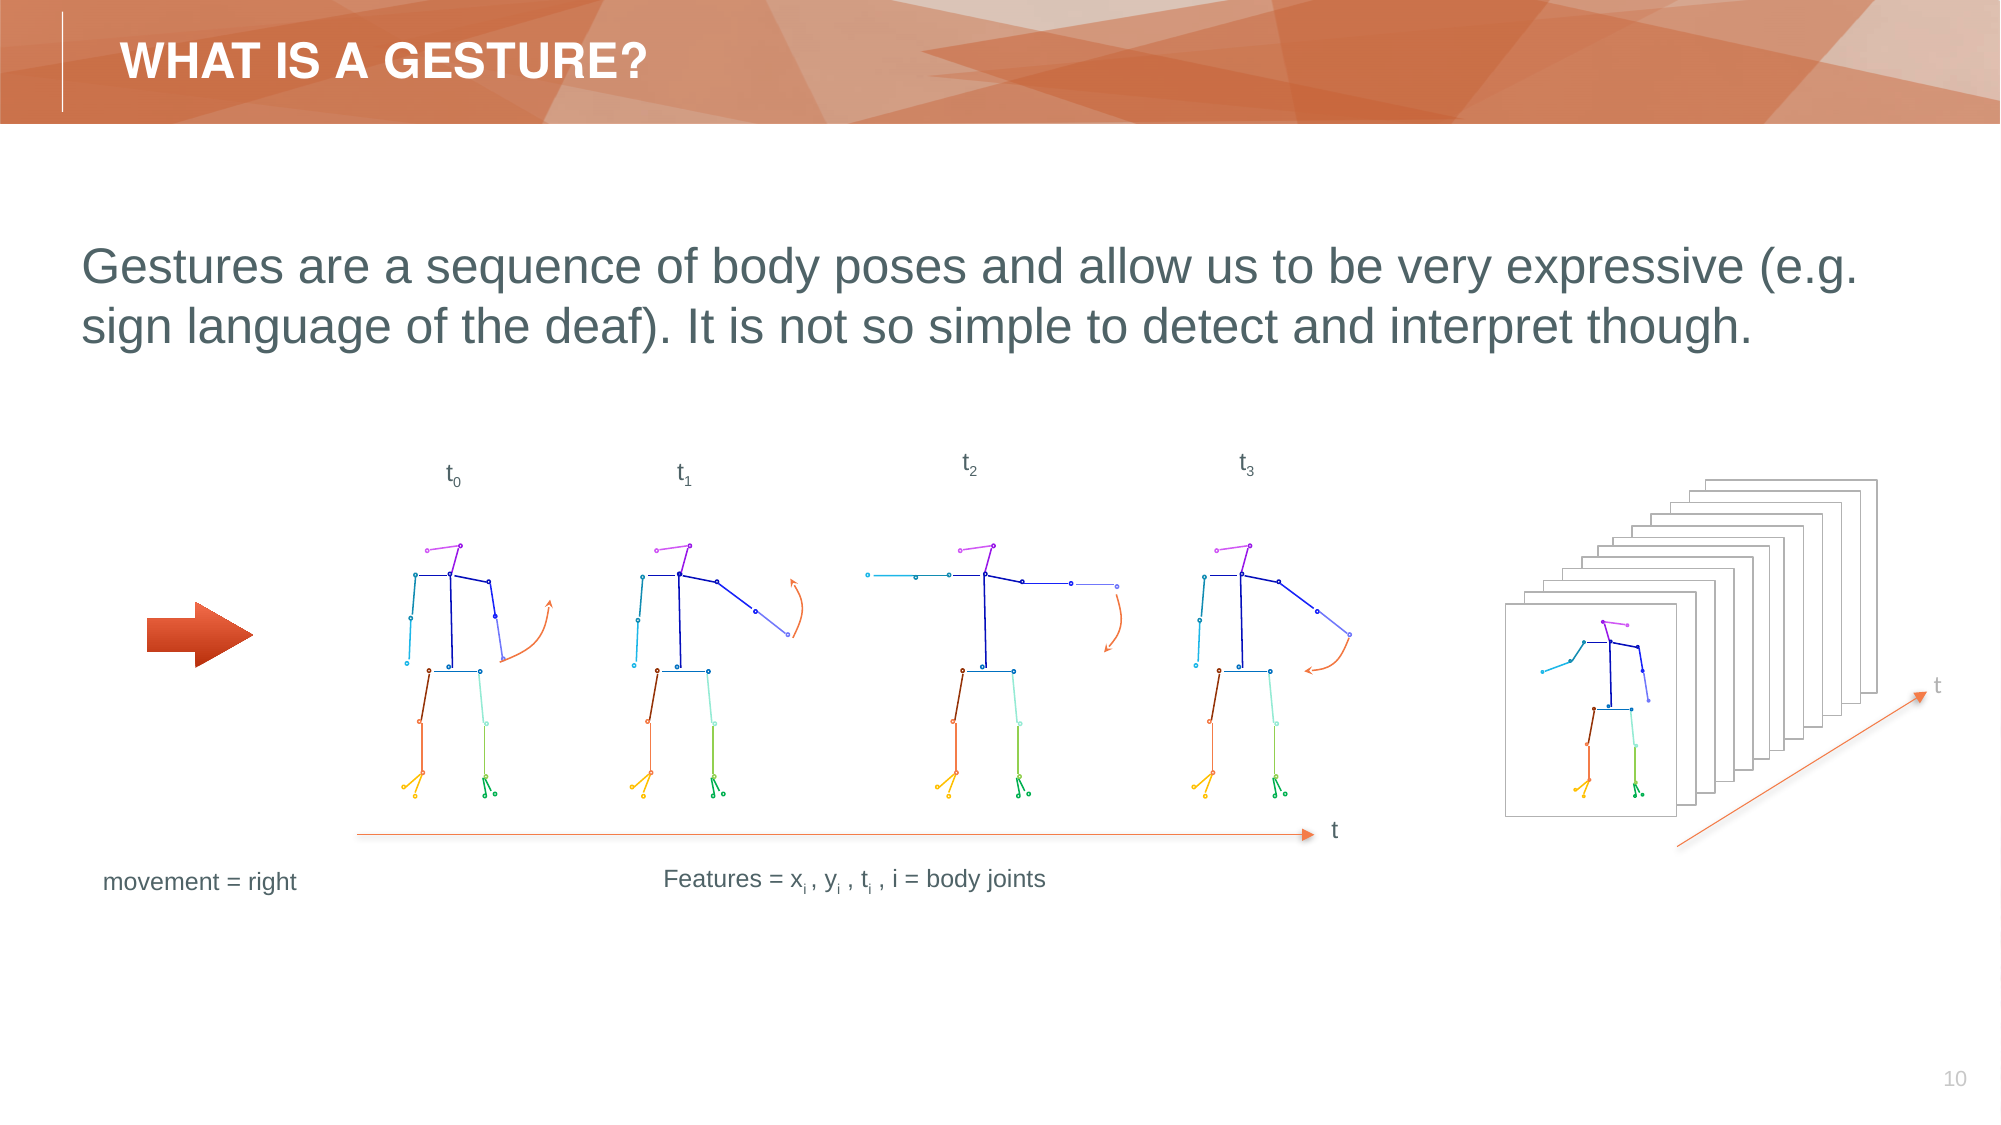

# What Is a GESTURE?
Gestures are a sequence of body poses and allow us to be very expressive (e.g. sign language of the deaf). It is not so simple to detect and interpret though.
t2
t3
t1
t0

t
Features = xi , yi , ti , i = body joints

t

movement = right
10